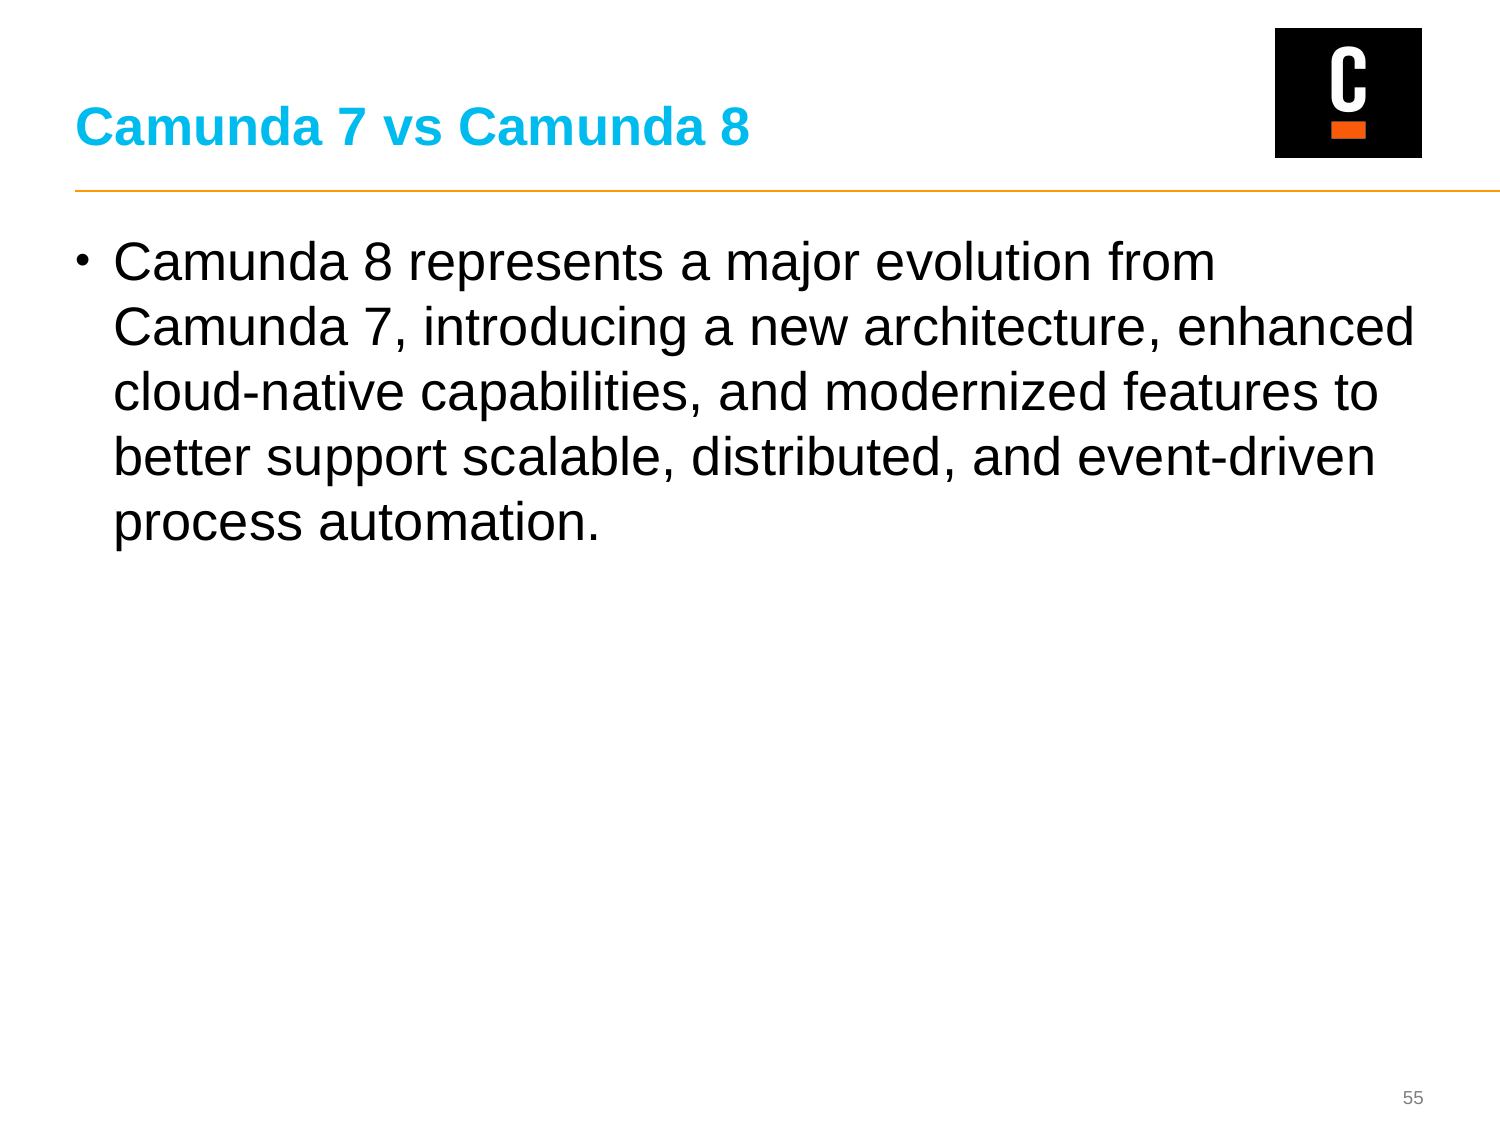

# Camunda 7 vs Camunda 8
Camunda 8 represents a major evolution from Camunda 7, introducing a new architecture, enhanced cloud-native capabilities, and modernized features to better support scalable, distributed, and event-driven process automation.